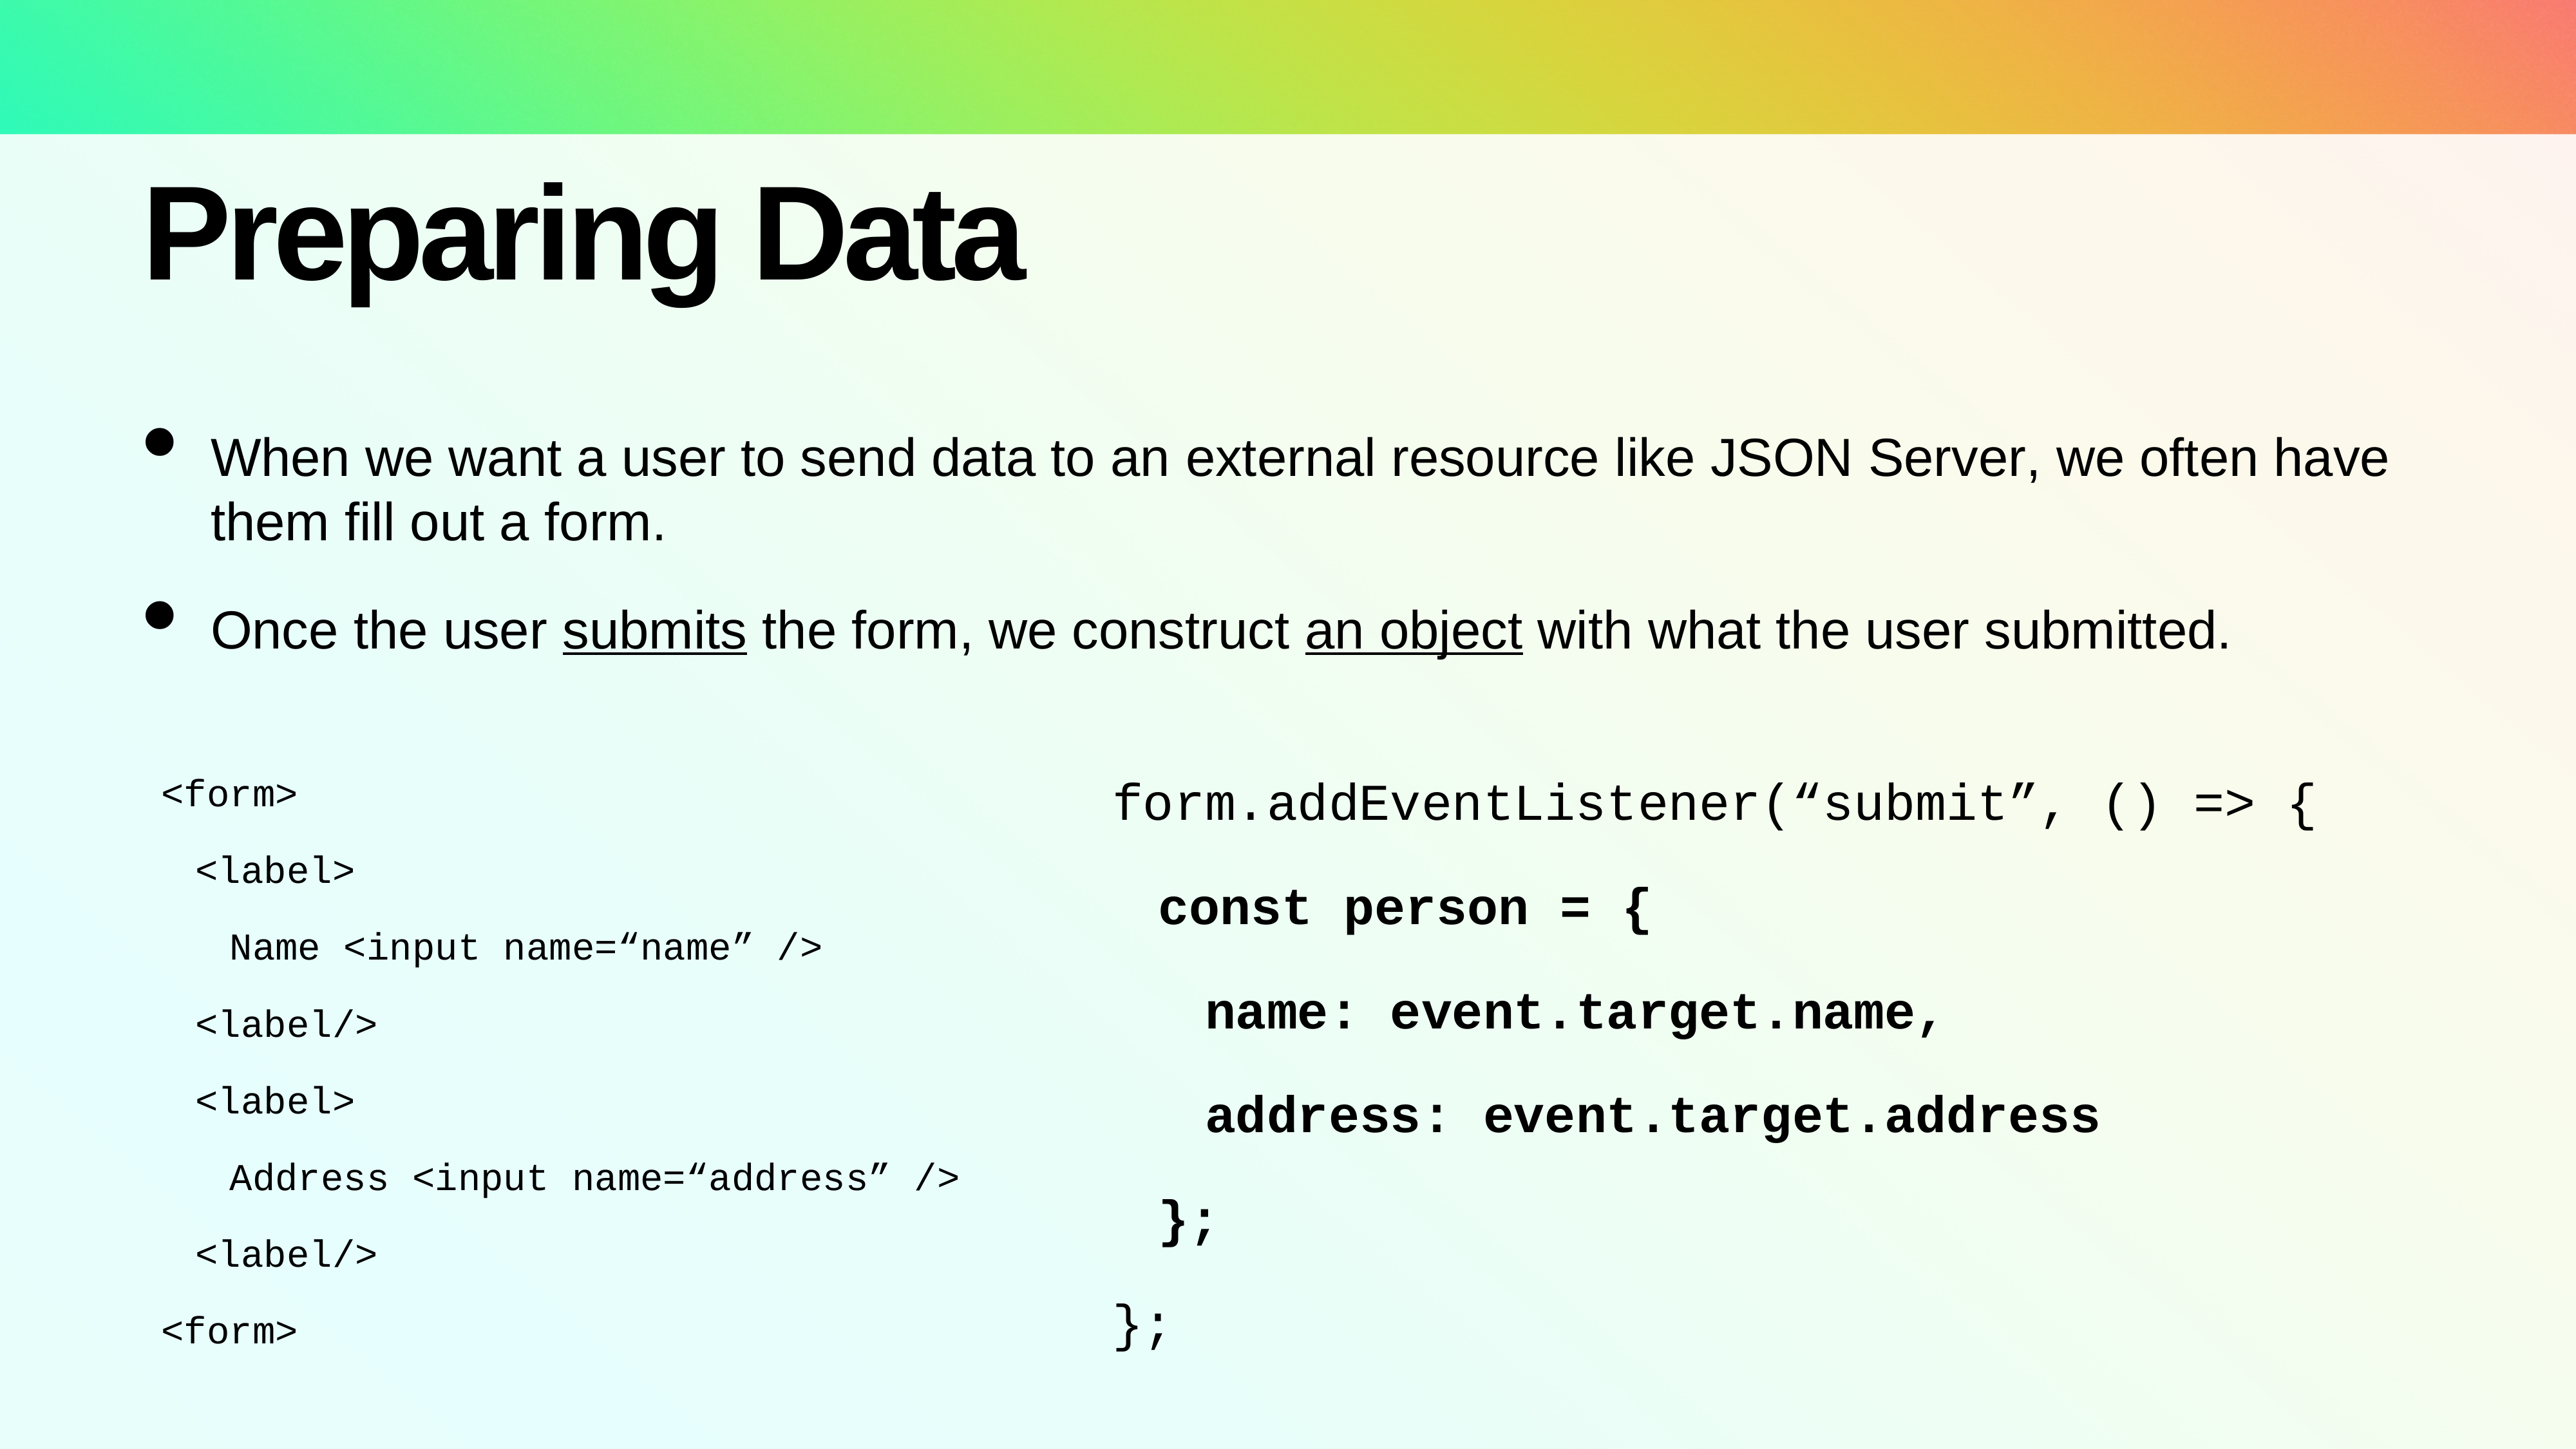

# Preparing Data
When we want a user to send data to an external resource like JSON Server, we often have them fill out a form.
Once the user submits the form, we construct an object with what the user submitted.
<form>
<label>
Name <input name=“name” />
<label/>
<label>
Address <input name=“address” />
<label/>
<form>
form.addEventListener(“submit”, () => {
const person = {
name: event.target.name,
address: event.target.address
};
};